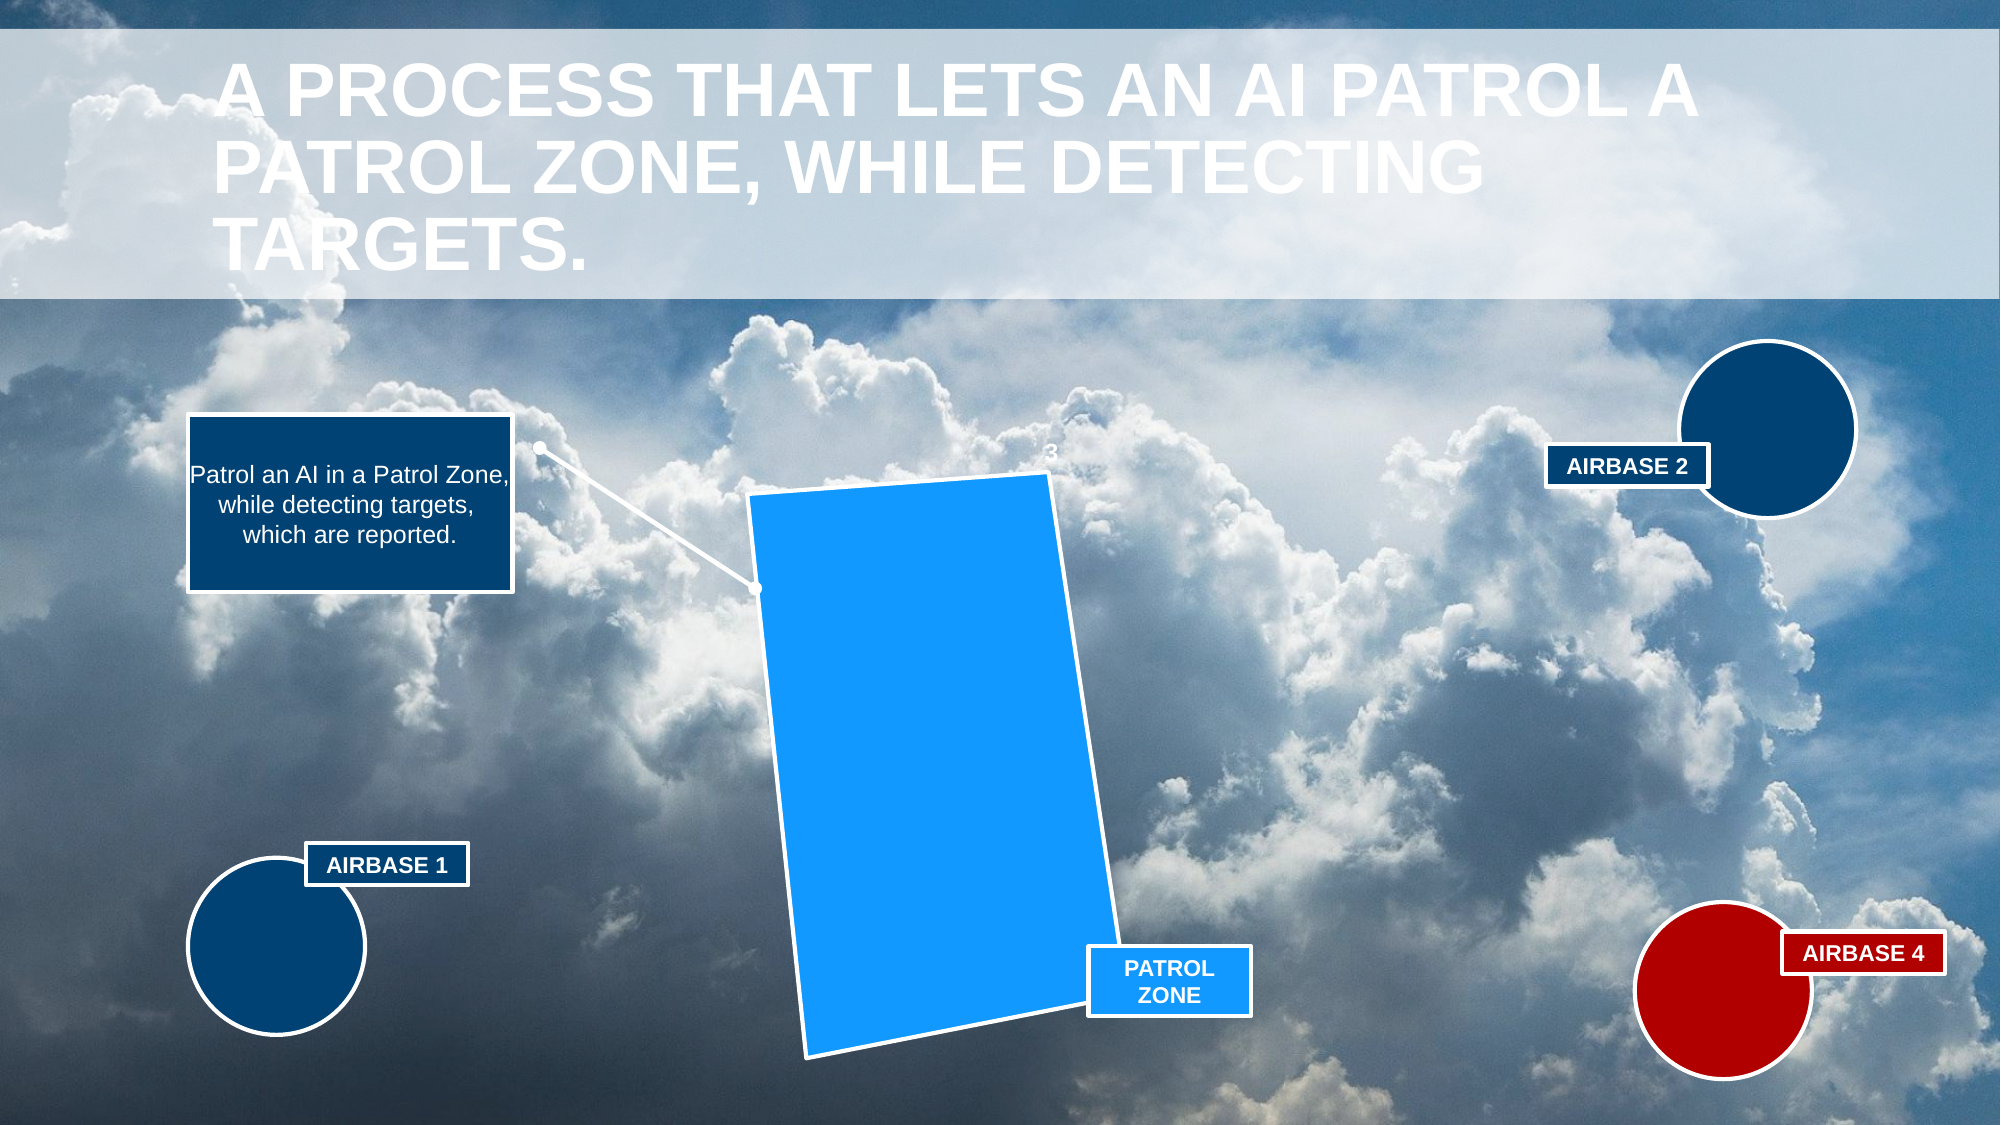

# a process that lets an ai patrol a patrol zone, while detecting targets.

Patrol an AI in a Patrol Zone,
while detecting targets,
which are reported.
3
AIRBASE 2

AIRBASE 1

AIRBASE 4
PATROL ZONE